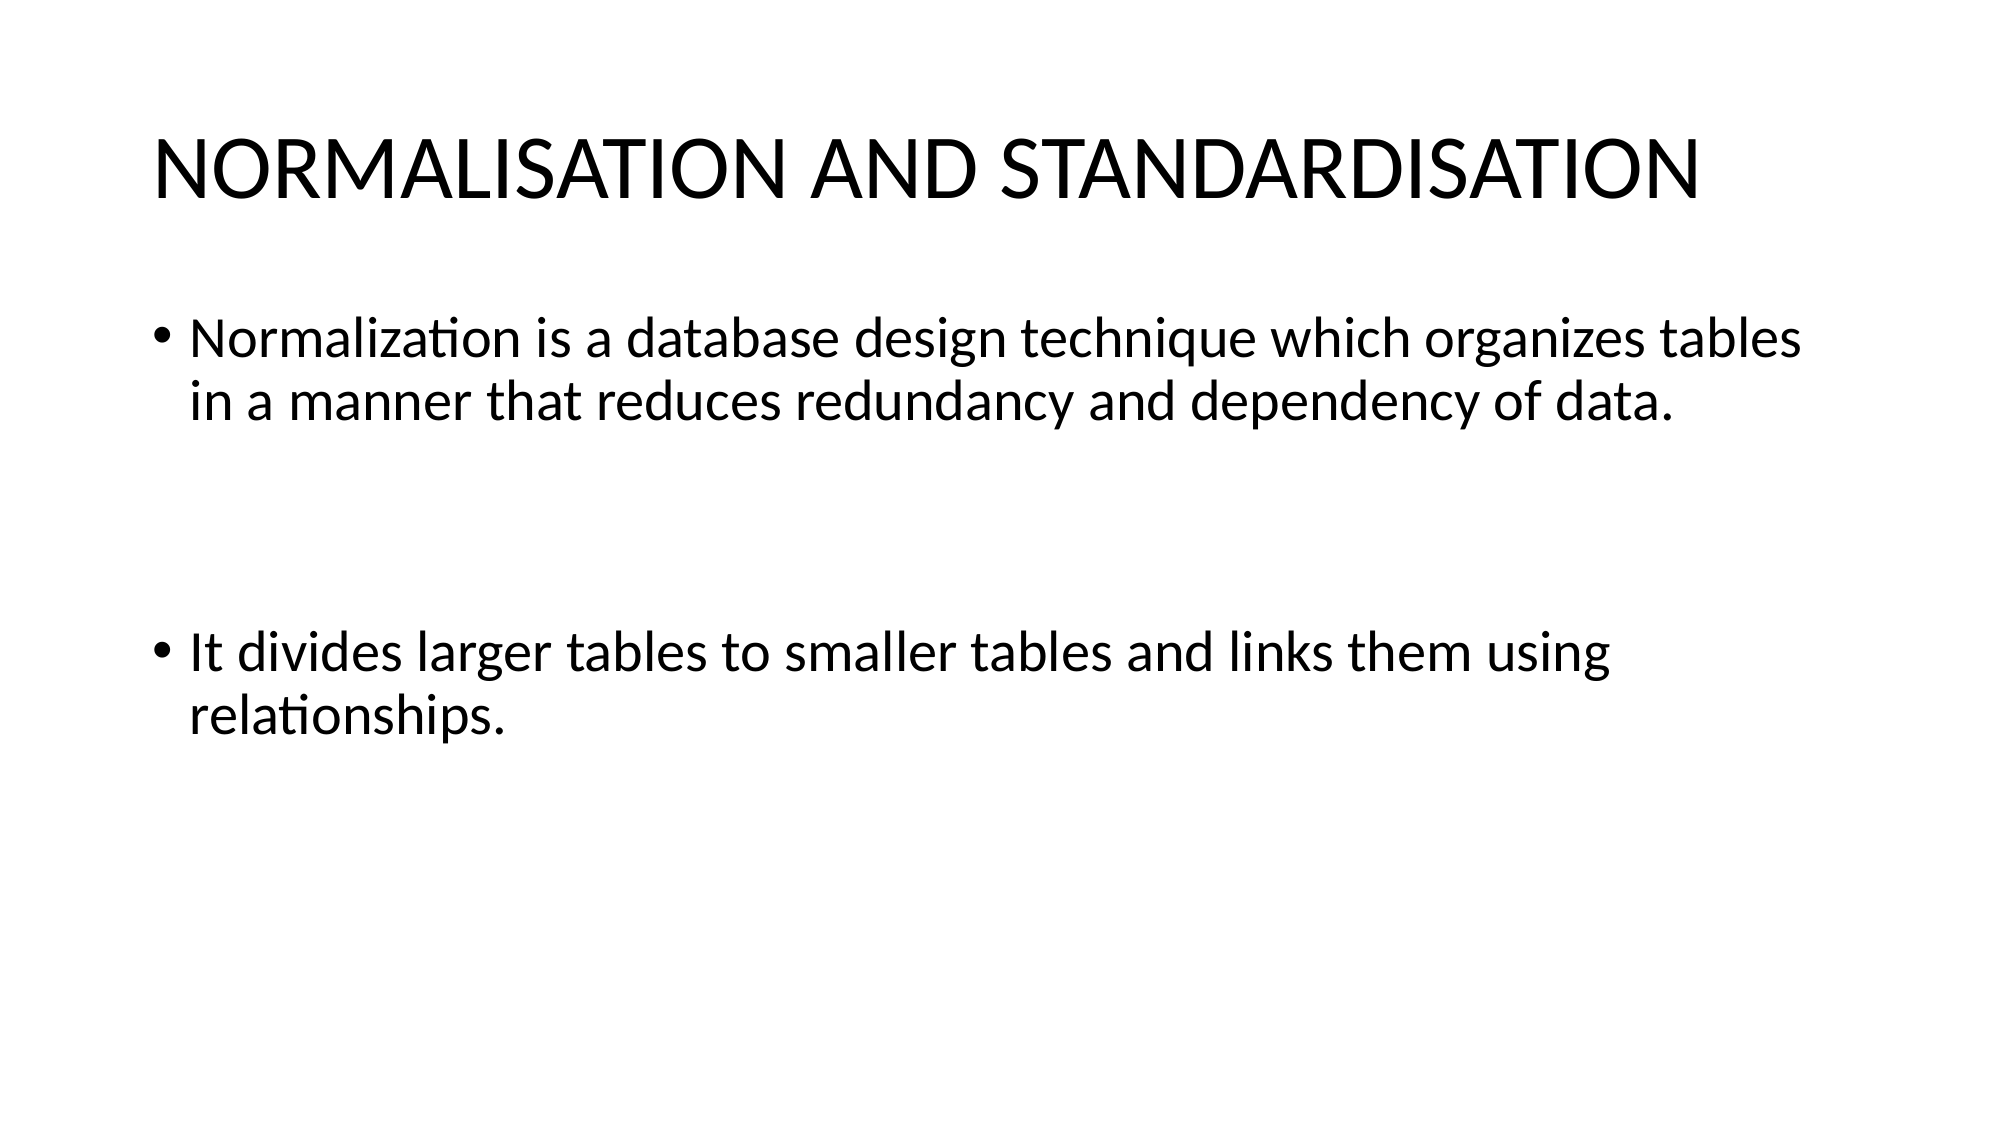

# NORMALISATION AND STANDARDISATION
Normalization is a database design technique which organizes tables in a manner that reduces redundancy and dependency of data.

It divides larger tables to smaller tables and links them using relationships.